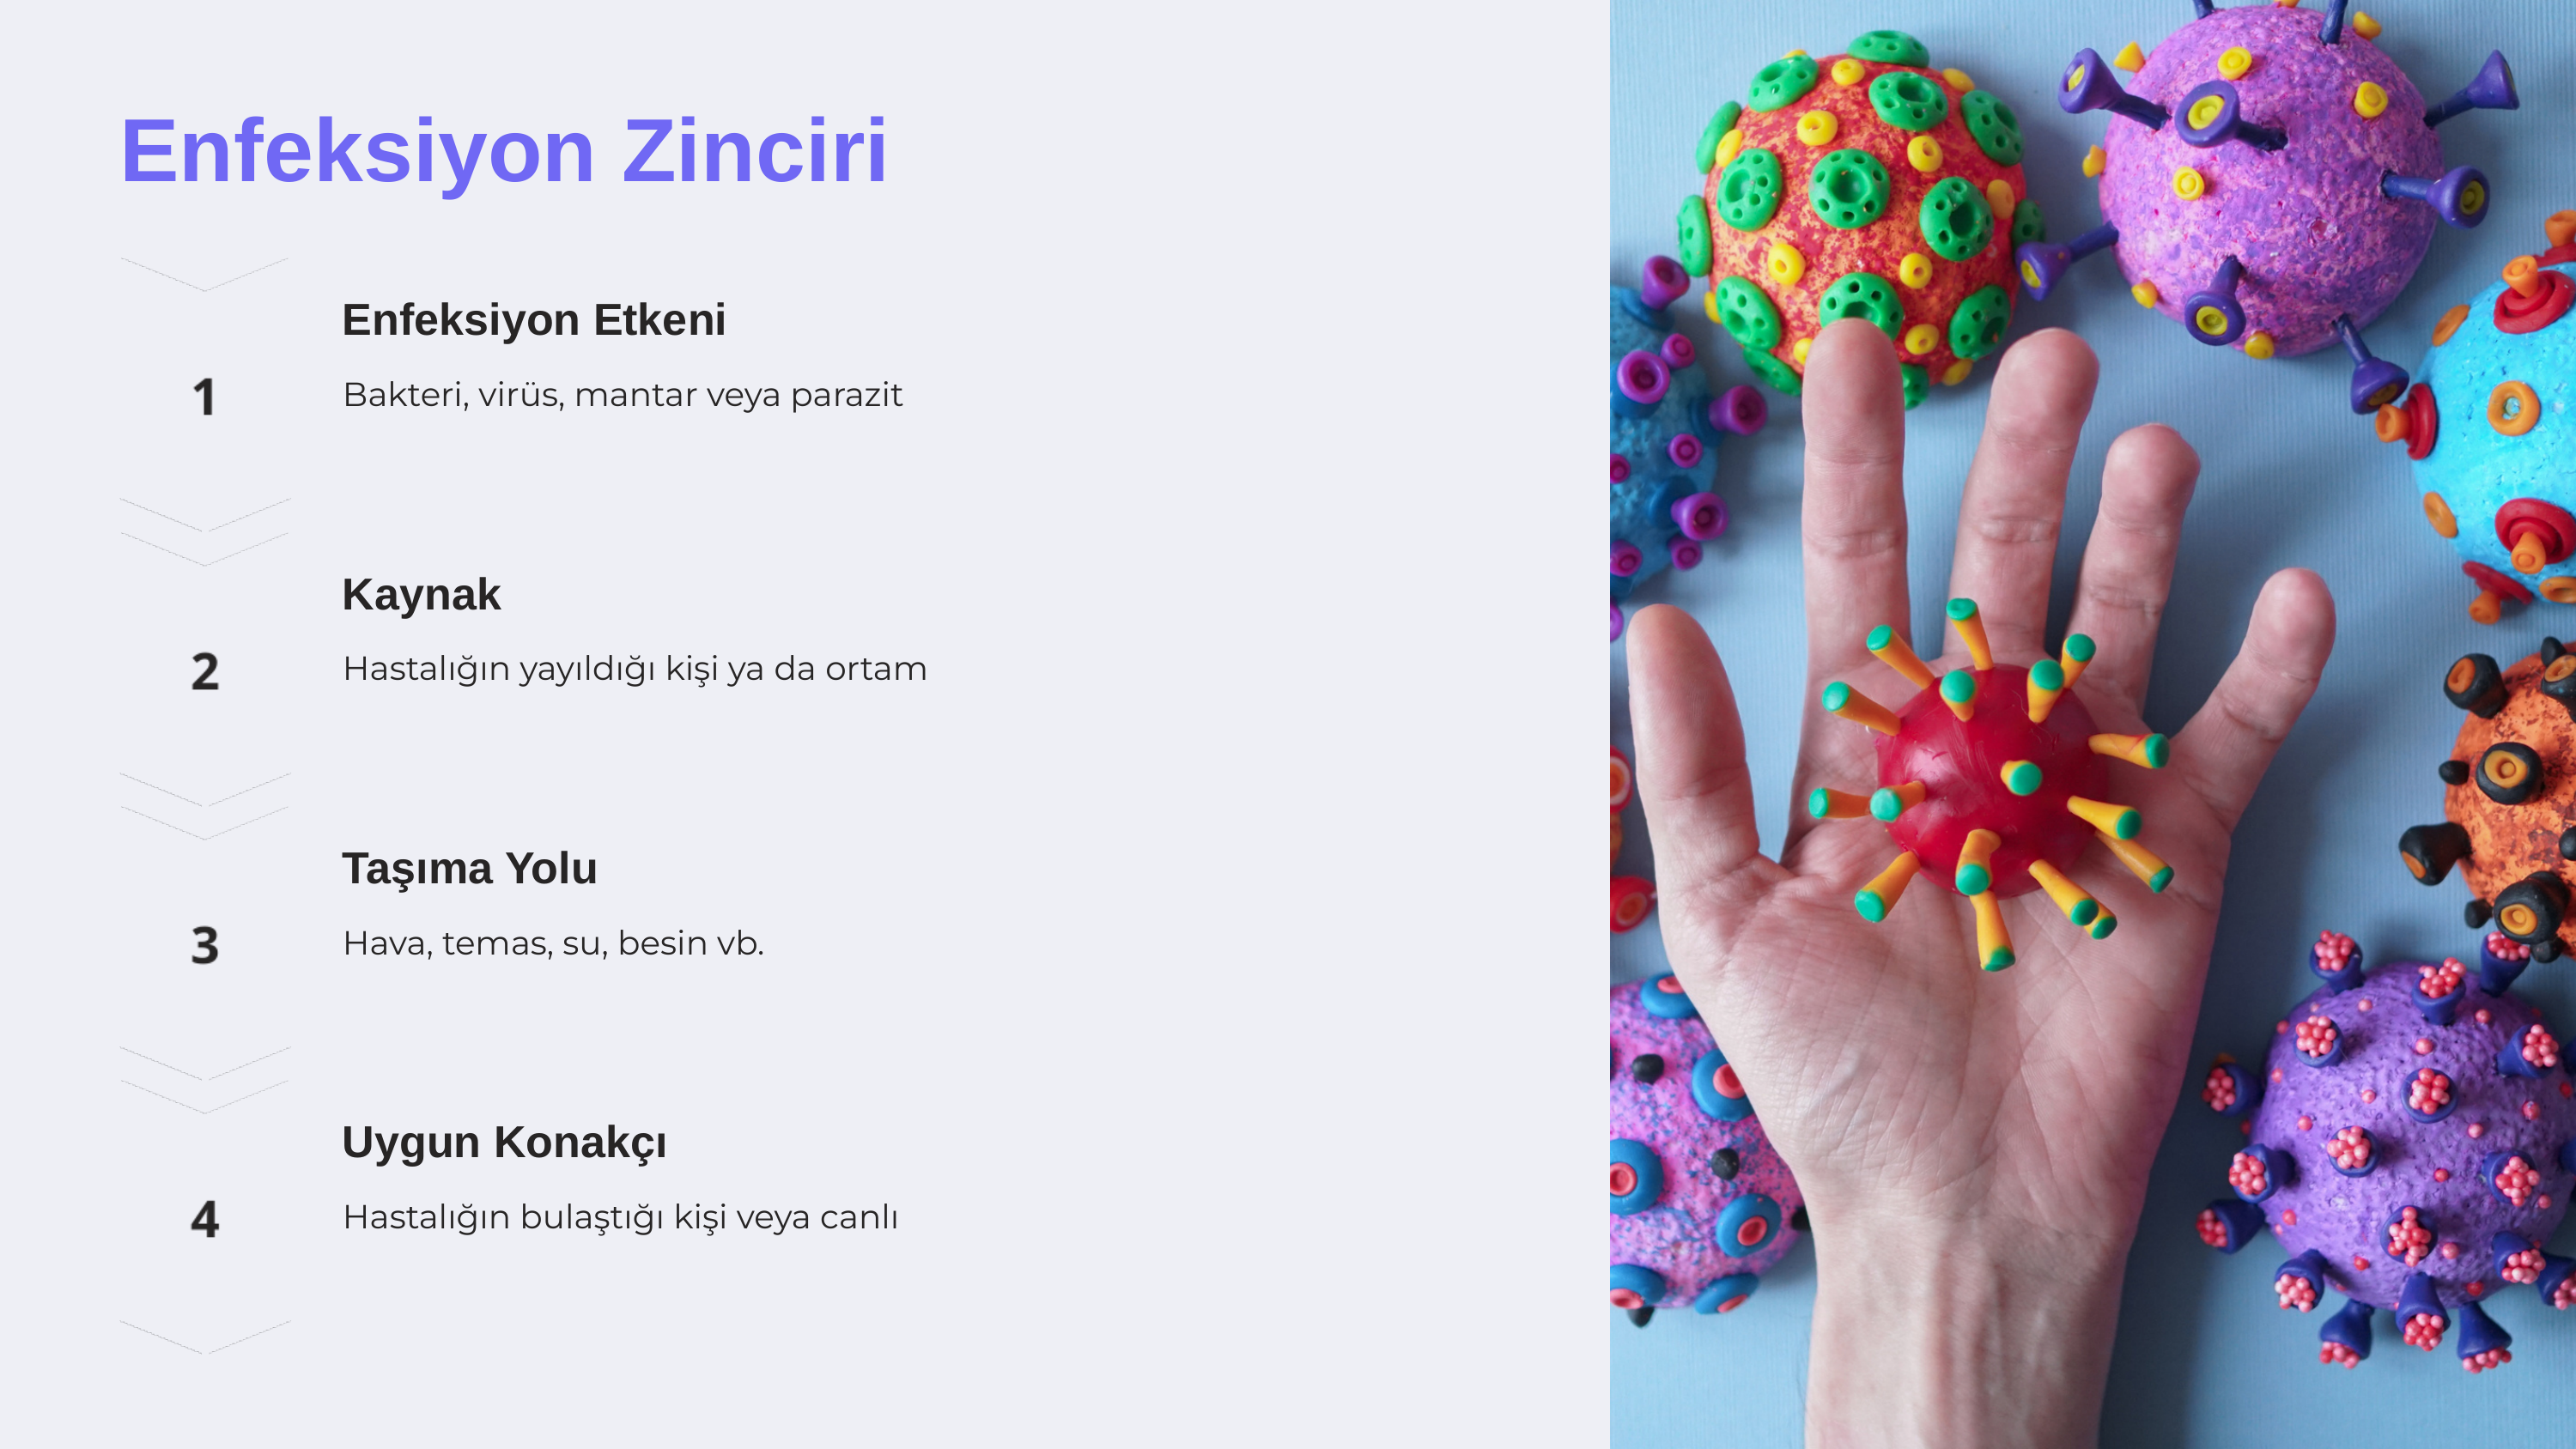

Enfeksiyon Zinciri

Enfeksiyon Etkeni
Bakteri, virüs, mantar veya parazit

Kaynak
Hastalığın yayıldığı kişi ya da ortam

Taşıma Yolu
Hava, temas, su, besin vb.

Uygun Konakçı
Hastalığın bulaştığı kişi veya canlı